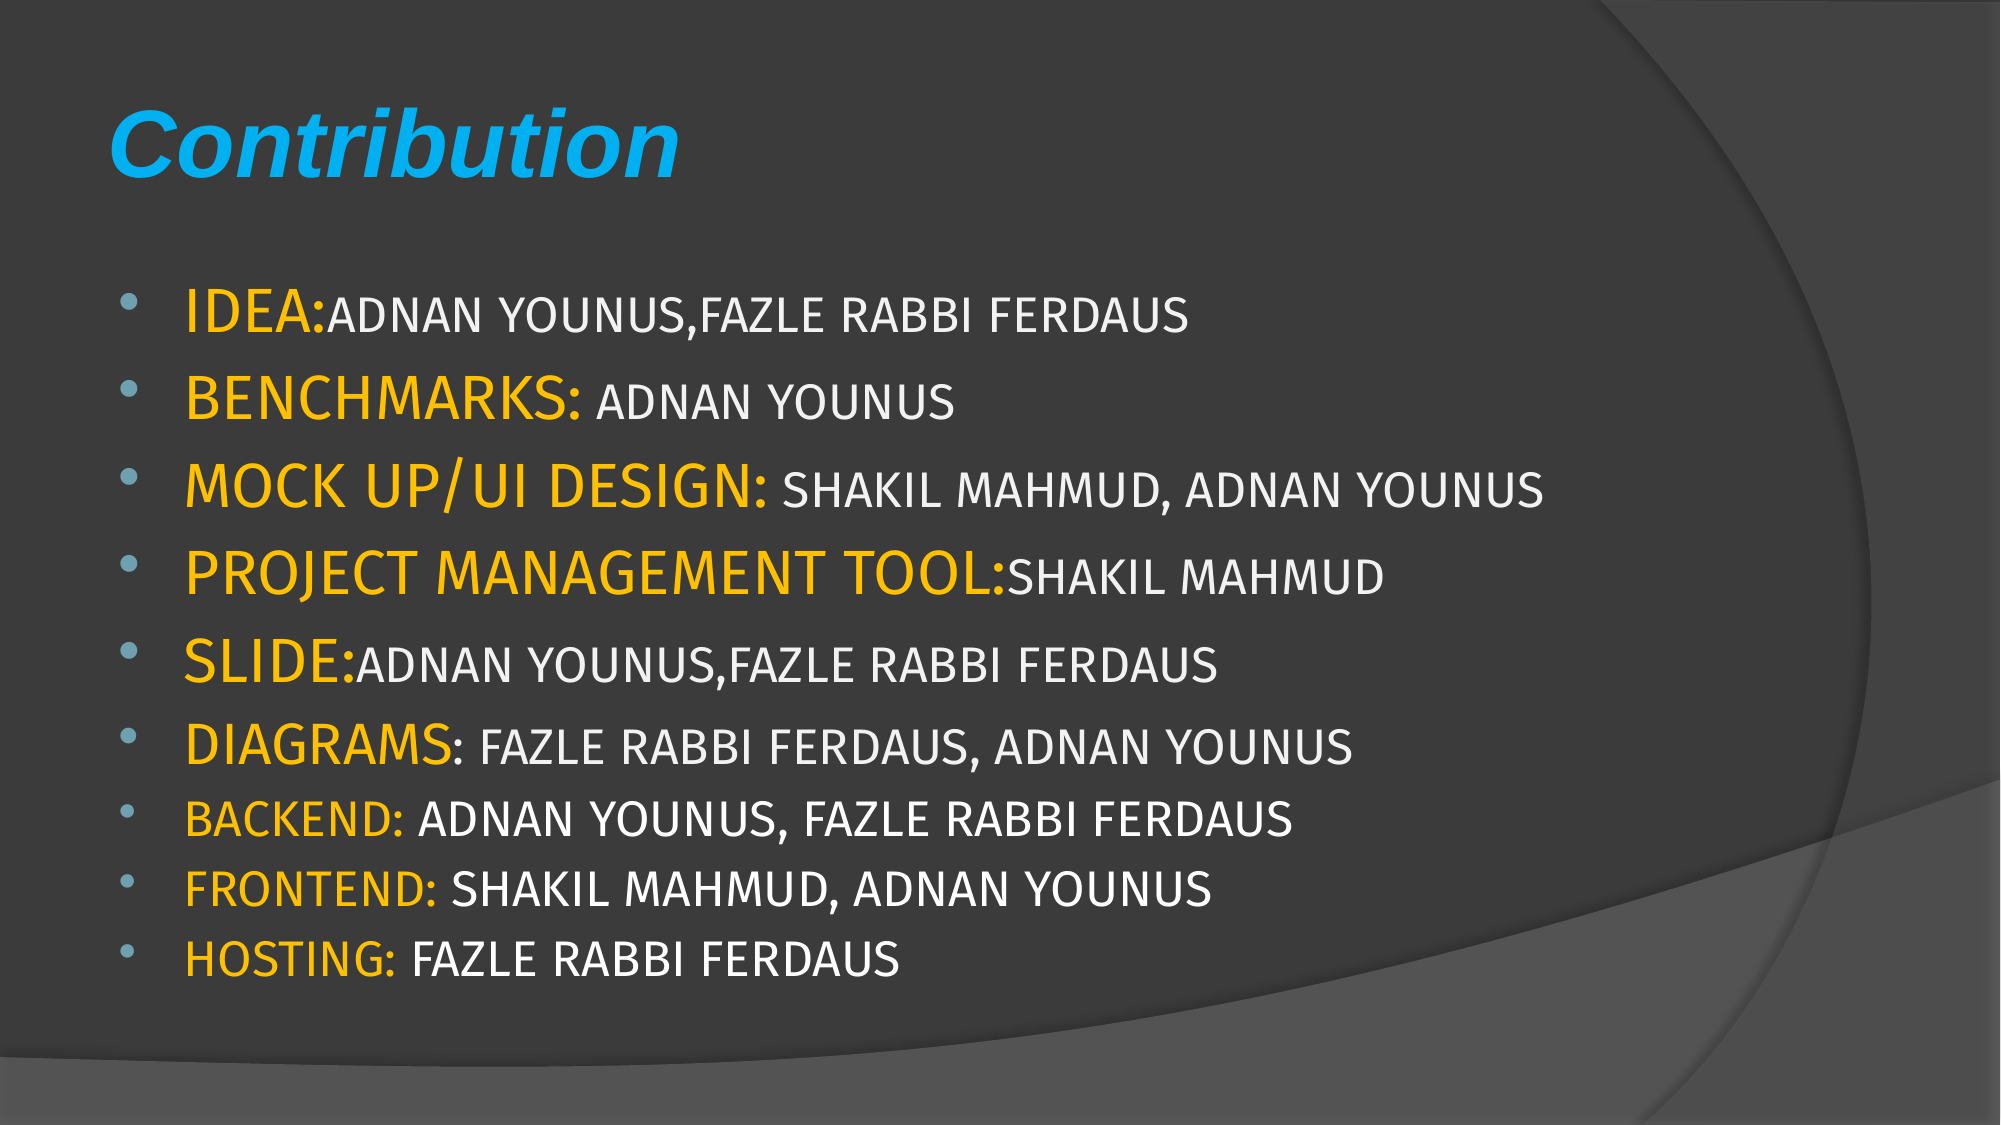

# Contribution
IDEA:ADNAN YOUNUS,FAZLE RABBI FERDAUS
BENCHMARKS: ADNAN YOUNUS
MOCK UP/UI DESIGN: SHAKIL MAHMUD, ADNAN YOUNUS
PROJECT MANAGEMENT TOOL:SHAKIL MAHMUD
SLIDE:ADNAN YOUNUS,FAZLE RABBI FERDAUS
DIAGRAMS: FAZLE RABBI FERDAUS, ADNAN YOUNUS
BACKEND: ADNAN YOUNUS, FAZLE RABBI FERDAUS
FRONTEND: SHAKIL MAHMUD, ADNAN YOUNUS
HOSTING: FAZLE RABBI FERDAUS